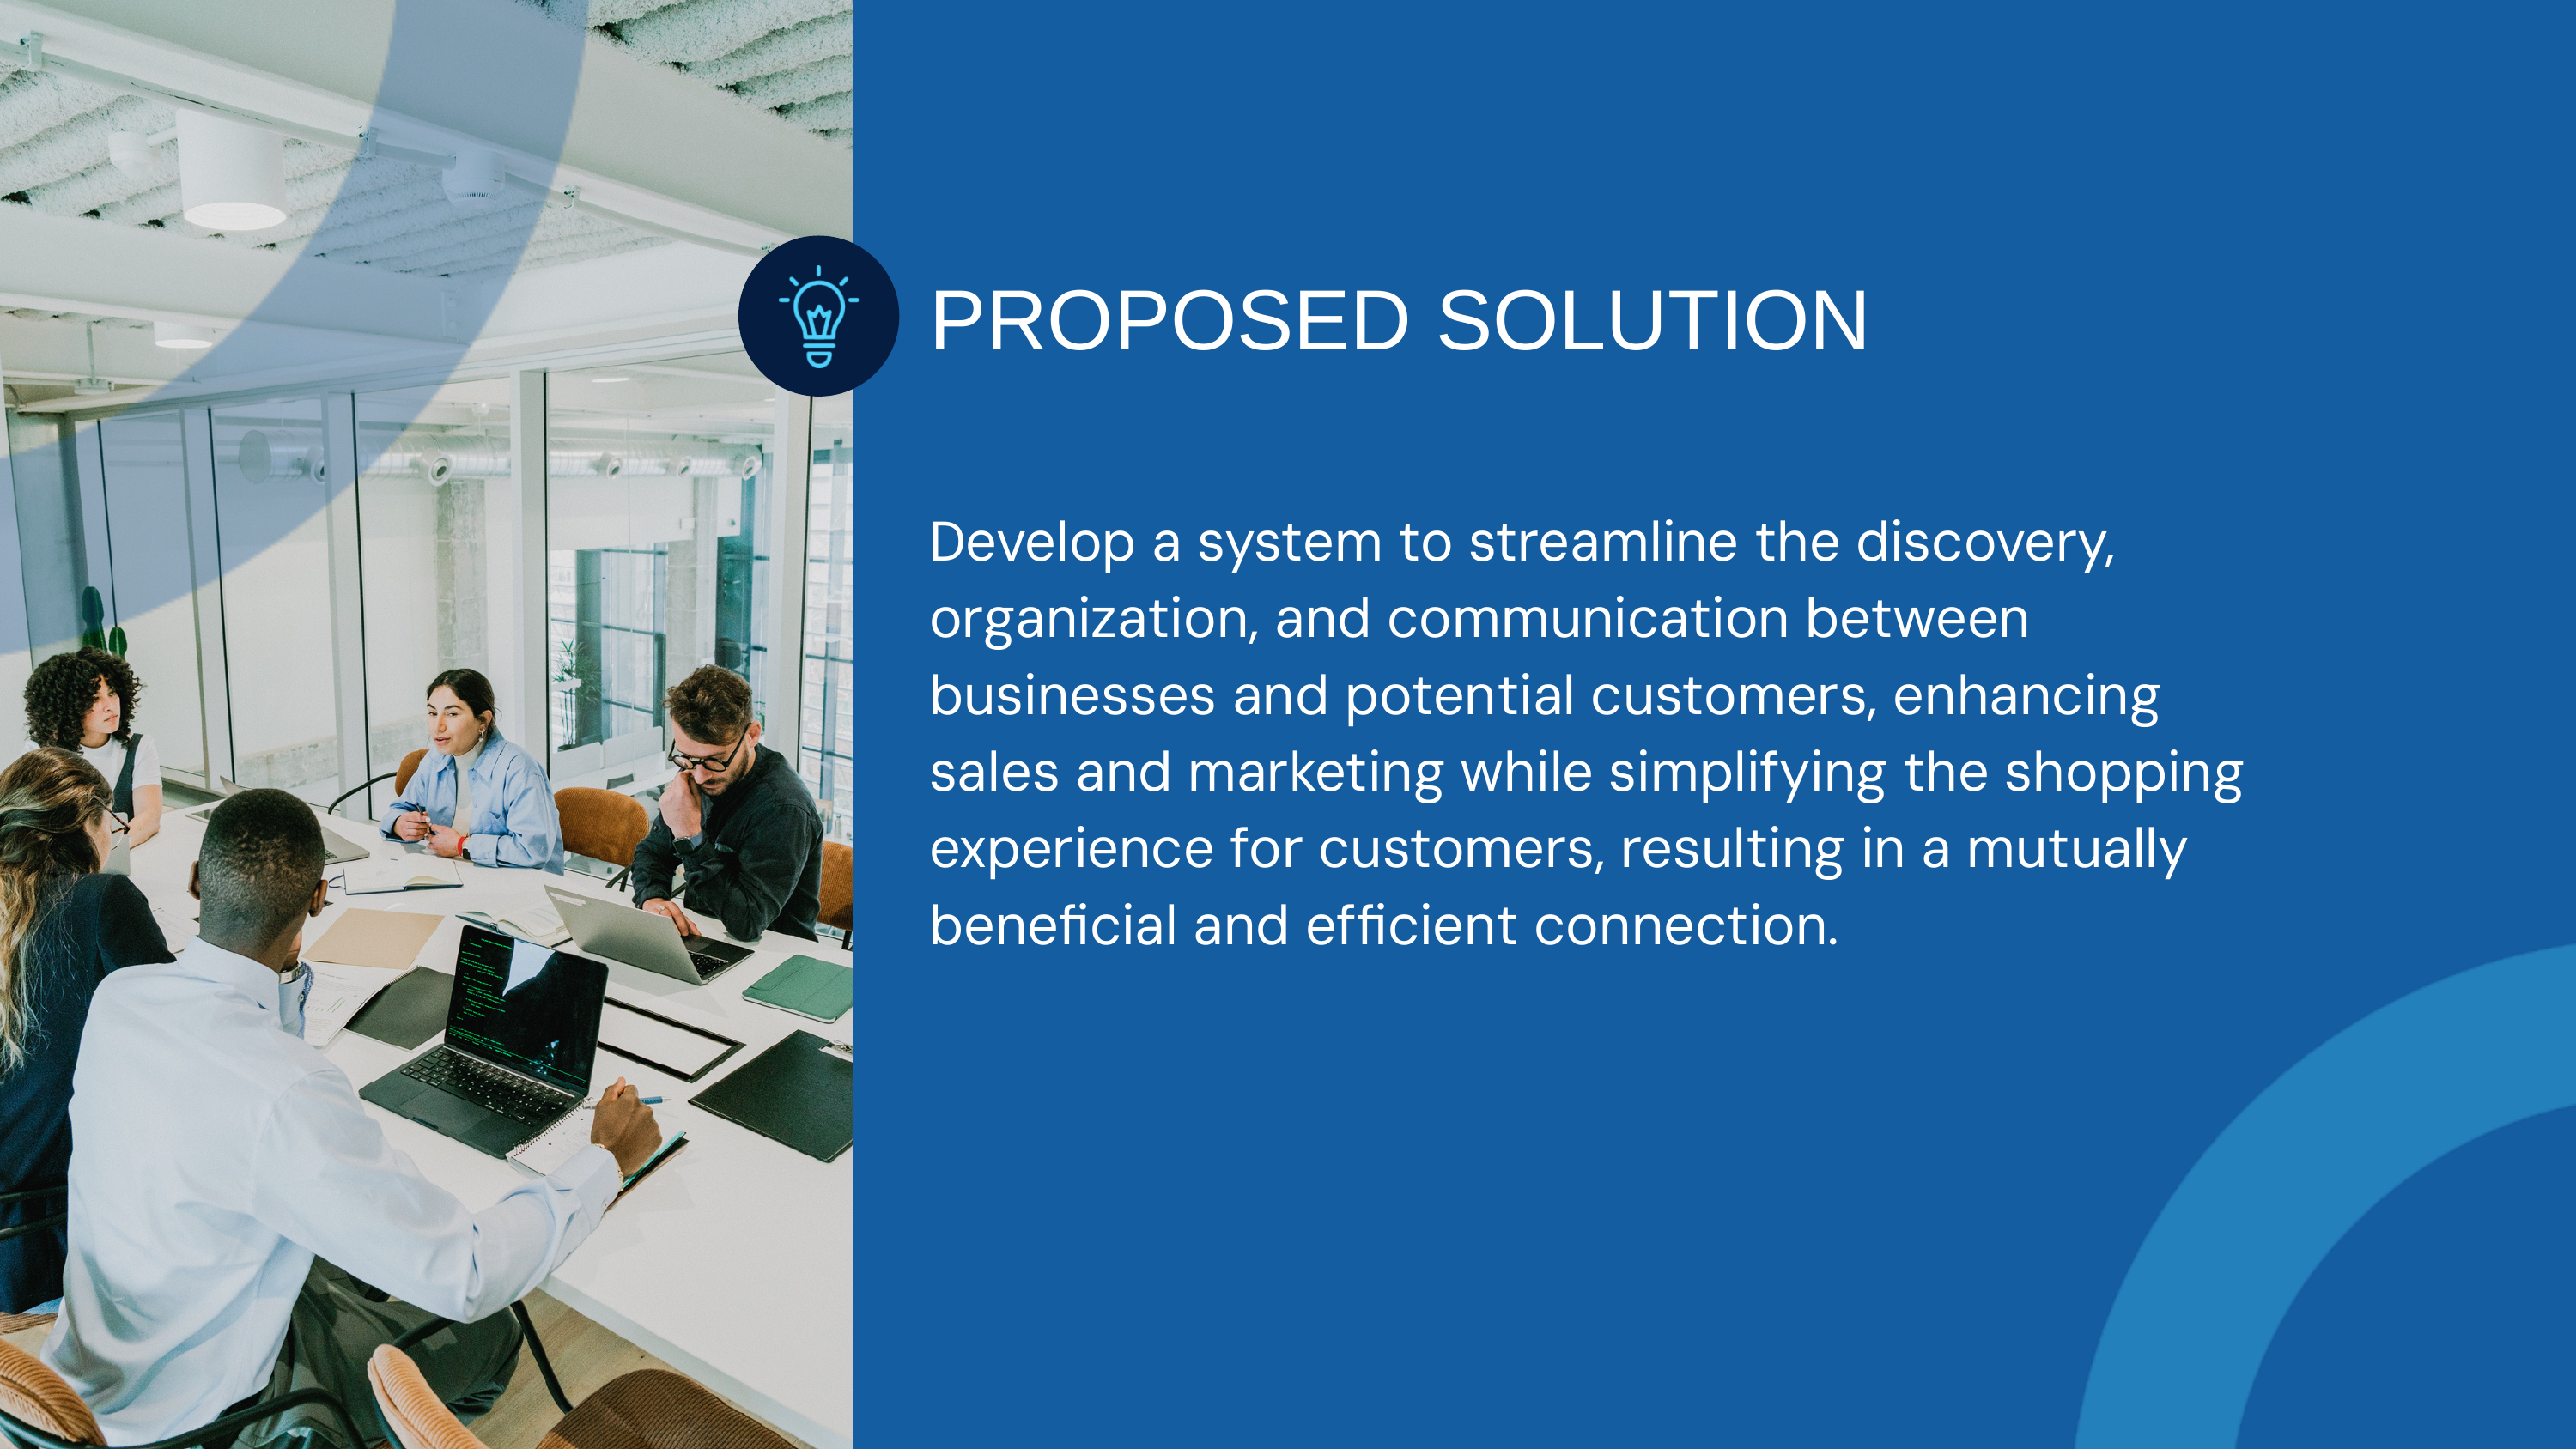

PROPOSED SOLUTION

Develop a system to streamline the discovery, organization, and communication between businesses and potential customers, enhancing sales and marketing while simplifying the shopping experience for customers, resulting in a mutually beneficial and efficient connection.